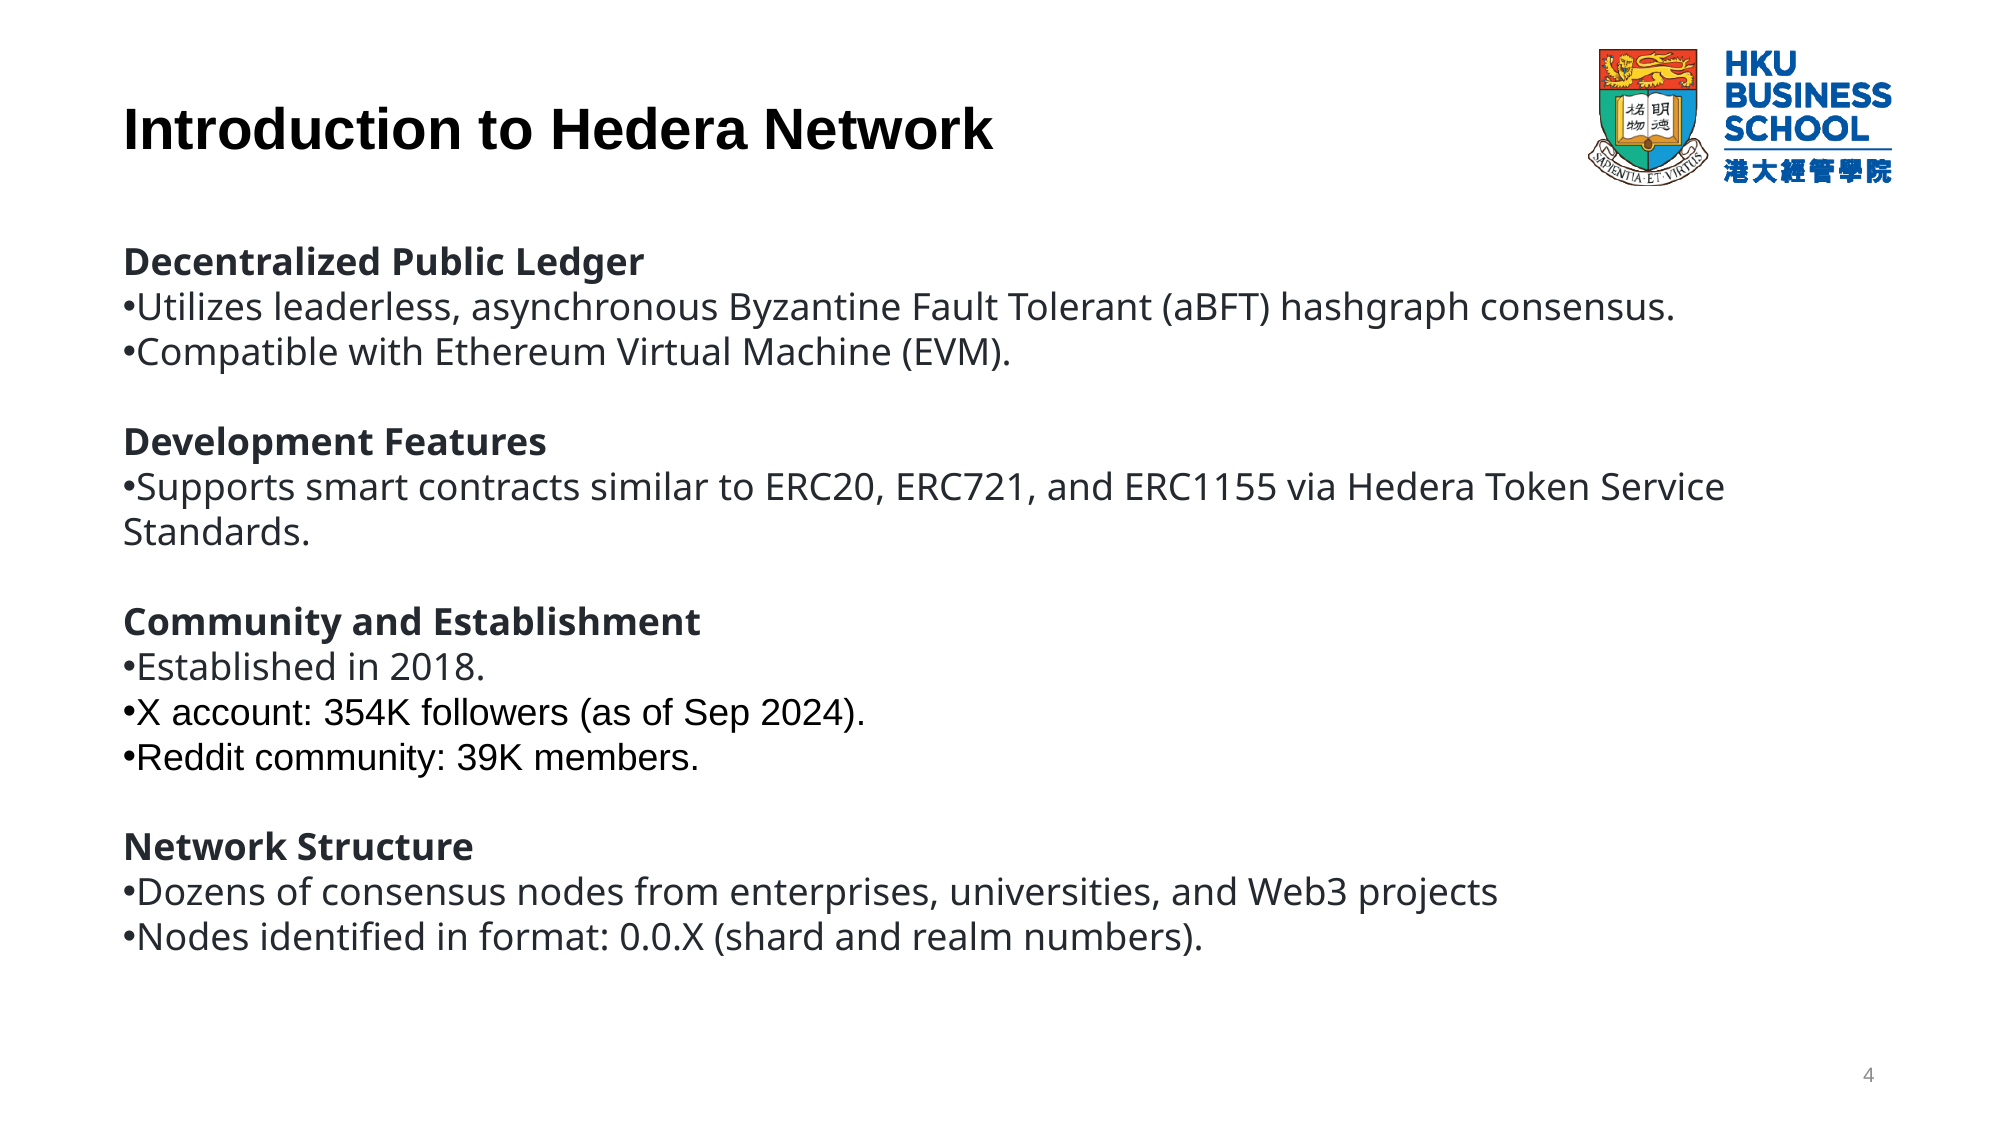

# Introduction to Hedera Network

Decentralized Public Ledger
Utilizes leaderless, asynchronous Byzantine Fault Tolerant (aBFT) hashgraph consensus.
Compatible with Ethereum Virtual Machine (EVM).

Development Features
Supports smart contracts similar to ERC20, ERC721, and ERC1155 via Hedera Token Service Standards.

Community and Establishment
Established in 2018.
X account: 354K followers (as of Sep 2024).
Reddit community: 39K members.

Network Structure
Dozens of consensus nodes from enterprises, universities, and Web3 projects
Nodes identified in format: 0.0.X (shard and realm numbers).
4